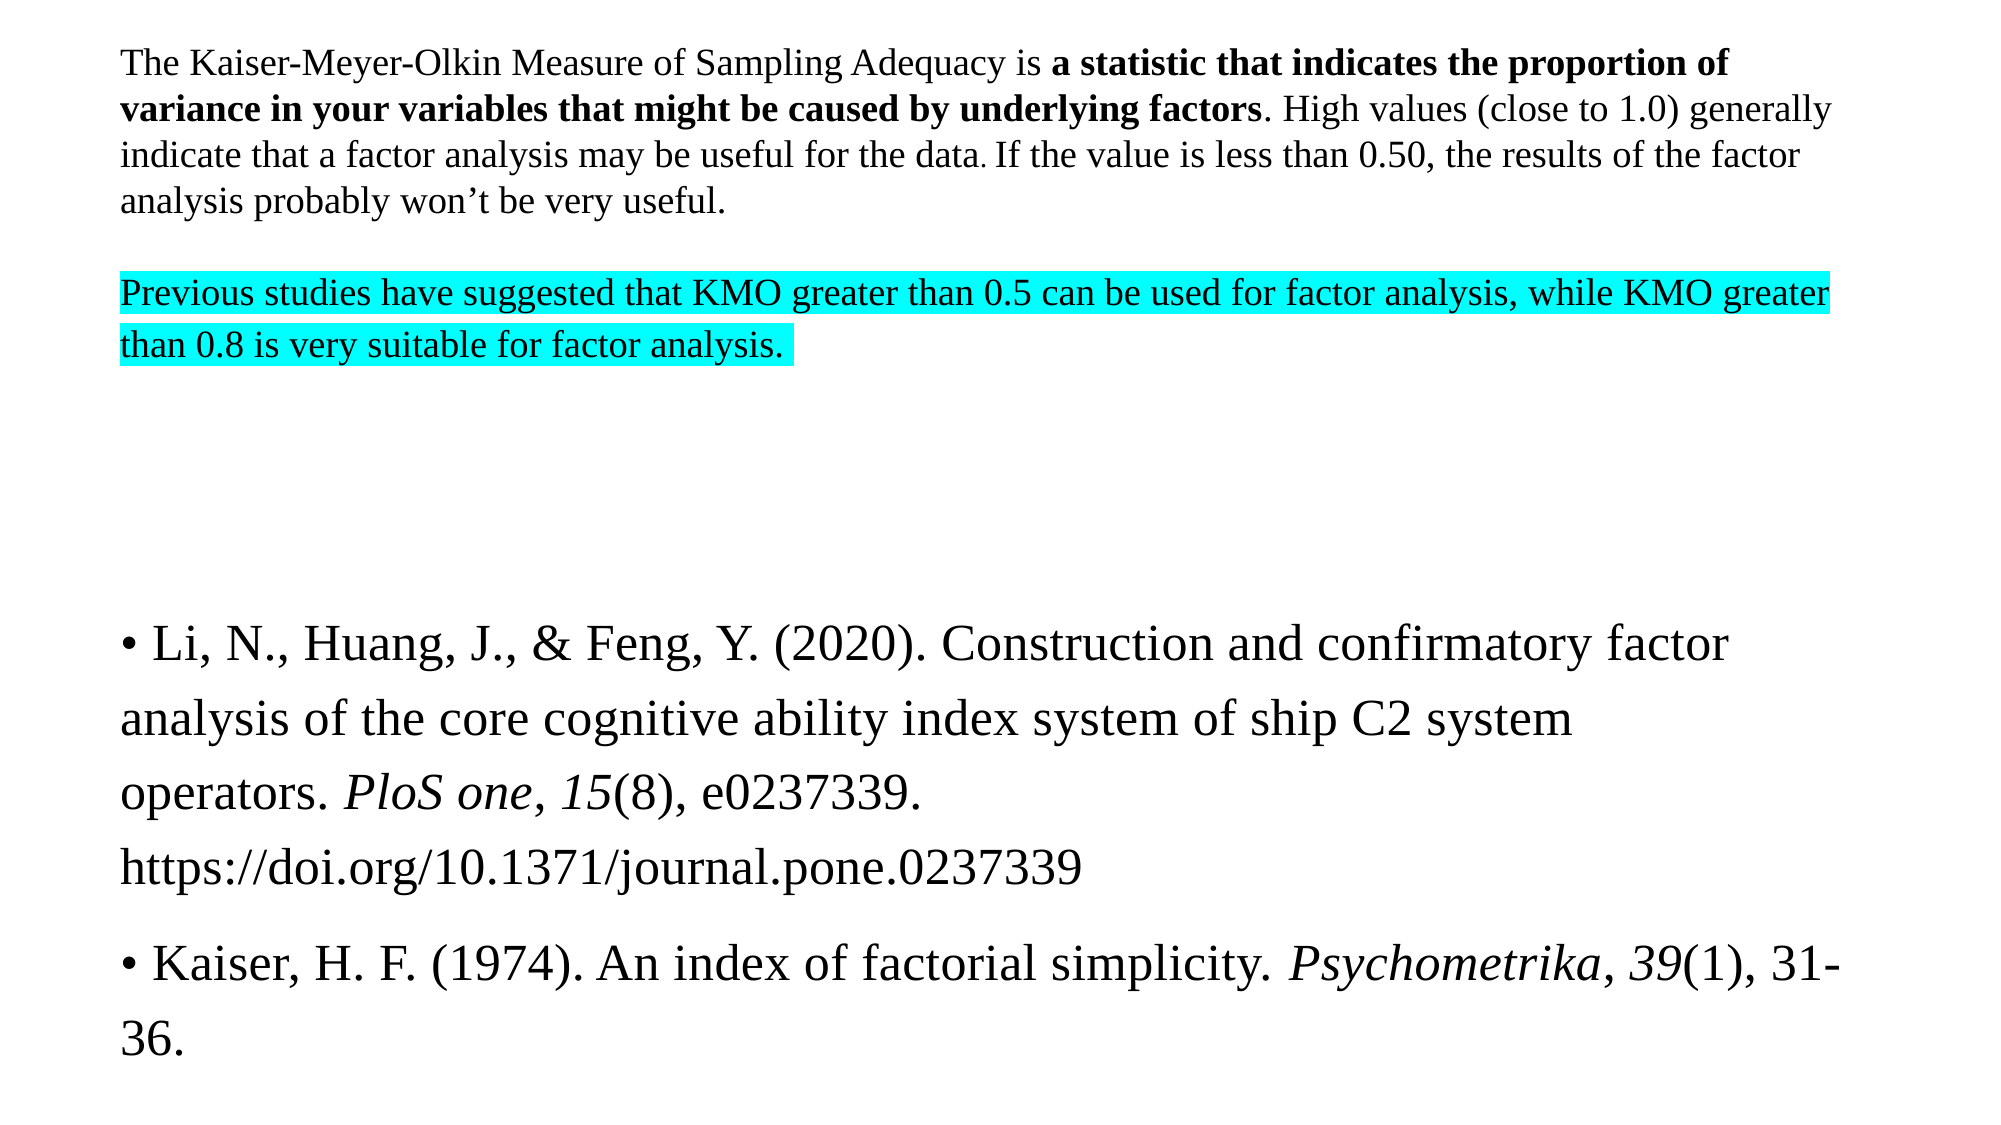

# The Kaiser-Meyer-Olkin Measure of Sampling Adequacy is a statistic that indicates the proportion of variance in your variables that might be caused by underlying factors. High values (close to 1.0) generally indicate that a factor analysis may be useful for the data. If the value is less than 0.50, the results of the factor analysis probably won’t be very useful. Previous studies have suggested that KMO greater than 0.5 can be used for factor analysis, while KMO greater than 0.8 is very suitable for factor analysis. r
• Li, N., Huang, J., & Feng, Y. (2020). Construction and confirmatory factor analysis of the core cognitive ability index system of ship C2 system operators. PloS one, 15(8), e0237339. https://doi.org/10.1371/journal.pone.0237339
• Kaiser, H. F. (1974). An index of factorial simplicity. Psychometrika, 39(1), 31-36.